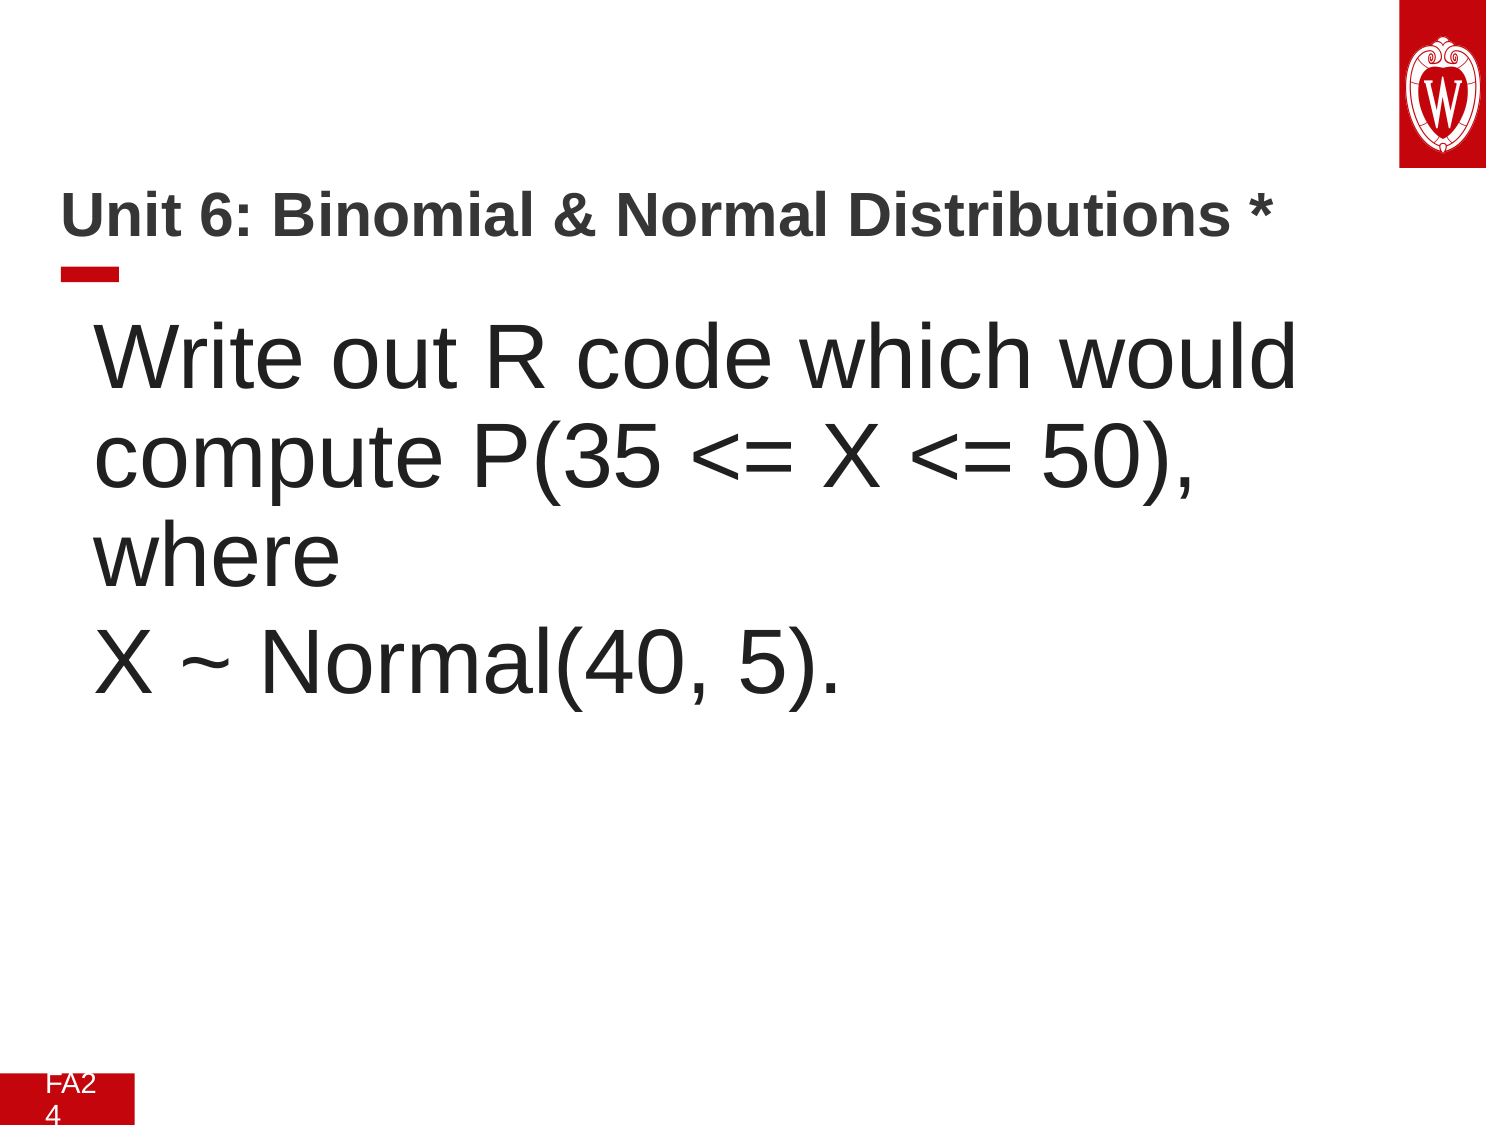

# Unit 6: Binomial & Normal Distributions *
Write out R code which would compute P(35 <= X <= 50), where
X ~ Normal(40, 5).
FA24